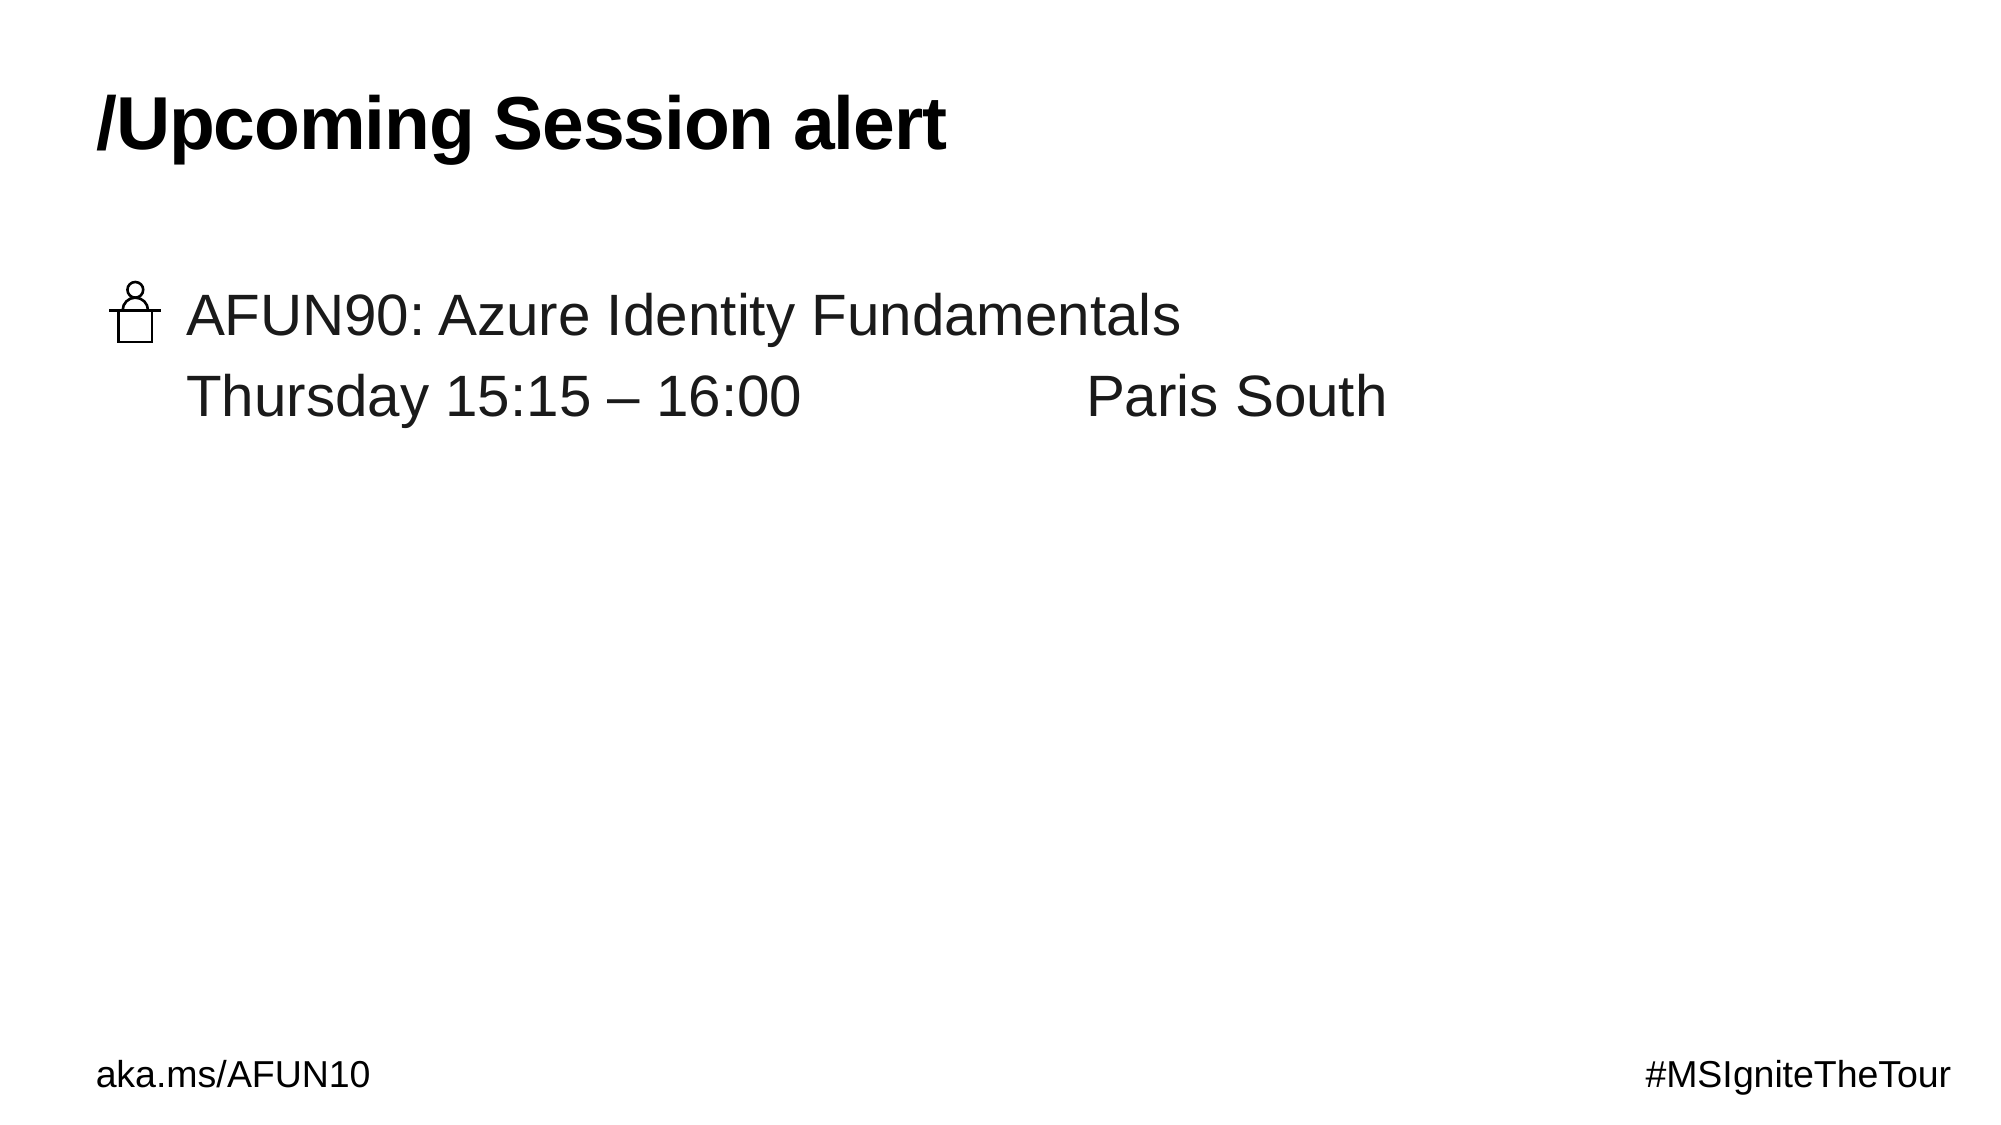

# /Upcoming Session alert
AFUN90: Azure Identity Fundamentals
Thursday 15:15 – 16:00		Paris South